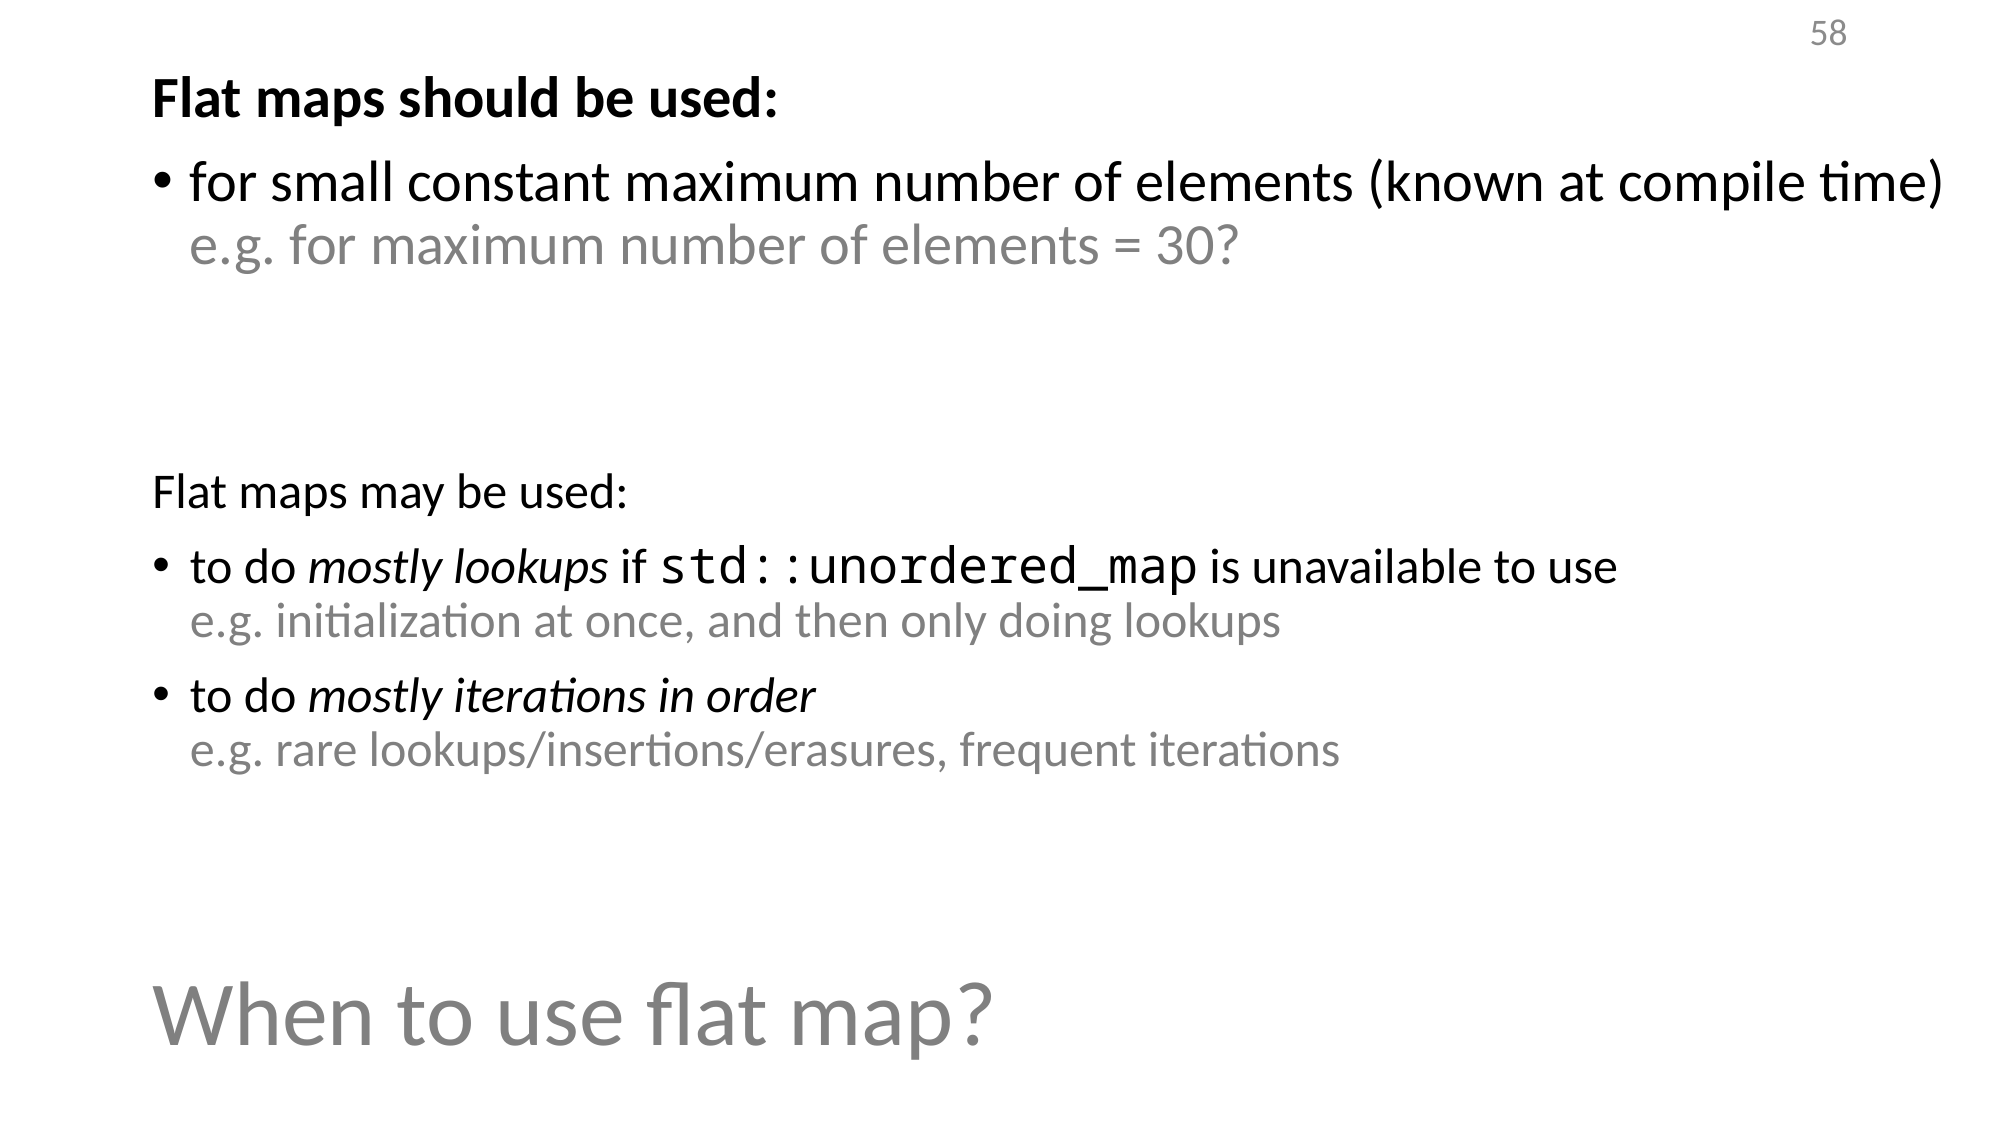

58
Flat maps should be used:
for small constant maximum number of elements (known at compile time)
e.g. for maximum number of elements = 30?

Flat maps may be used:
to do mostly lookups if std::unordered_map is unavailable to use
e.g. initialization at once, and then only doing lookups
to do mostly iterations in order
e.g. rare lookups/insertions/erasures, frequent iterations
# When to use flat map?